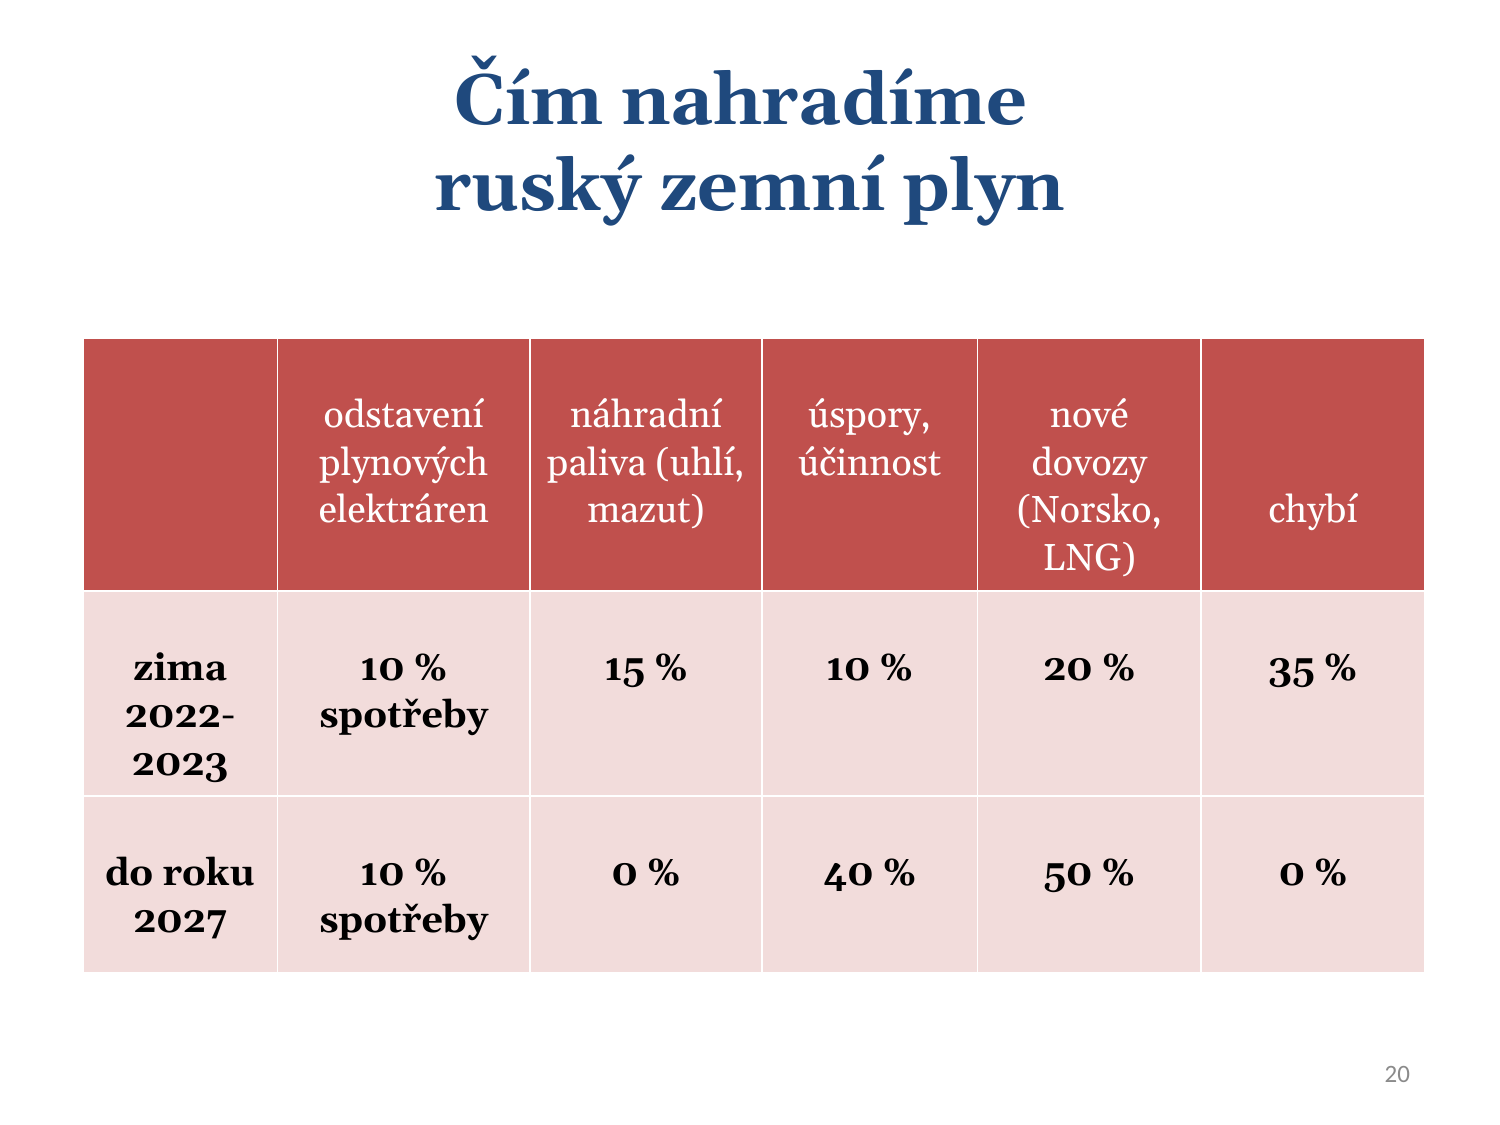

# Čím nahradíme ruský zemní plyn
|  | odstavení plynových elektráren | náhradní paliva (uhlí, mazut) | úspory, účinnost | nové dovozy (Norsko, LNG) | chybí |
| --- | --- | --- | --- | --- | --- |
| zima 2022-2023 | 10 % spotřeby | 15 % | 10 % | 20 % | 35 % |
| do roku 2027 | 10 % spotřeby | 0 % | 40 % | 50 % | 0 % |
20